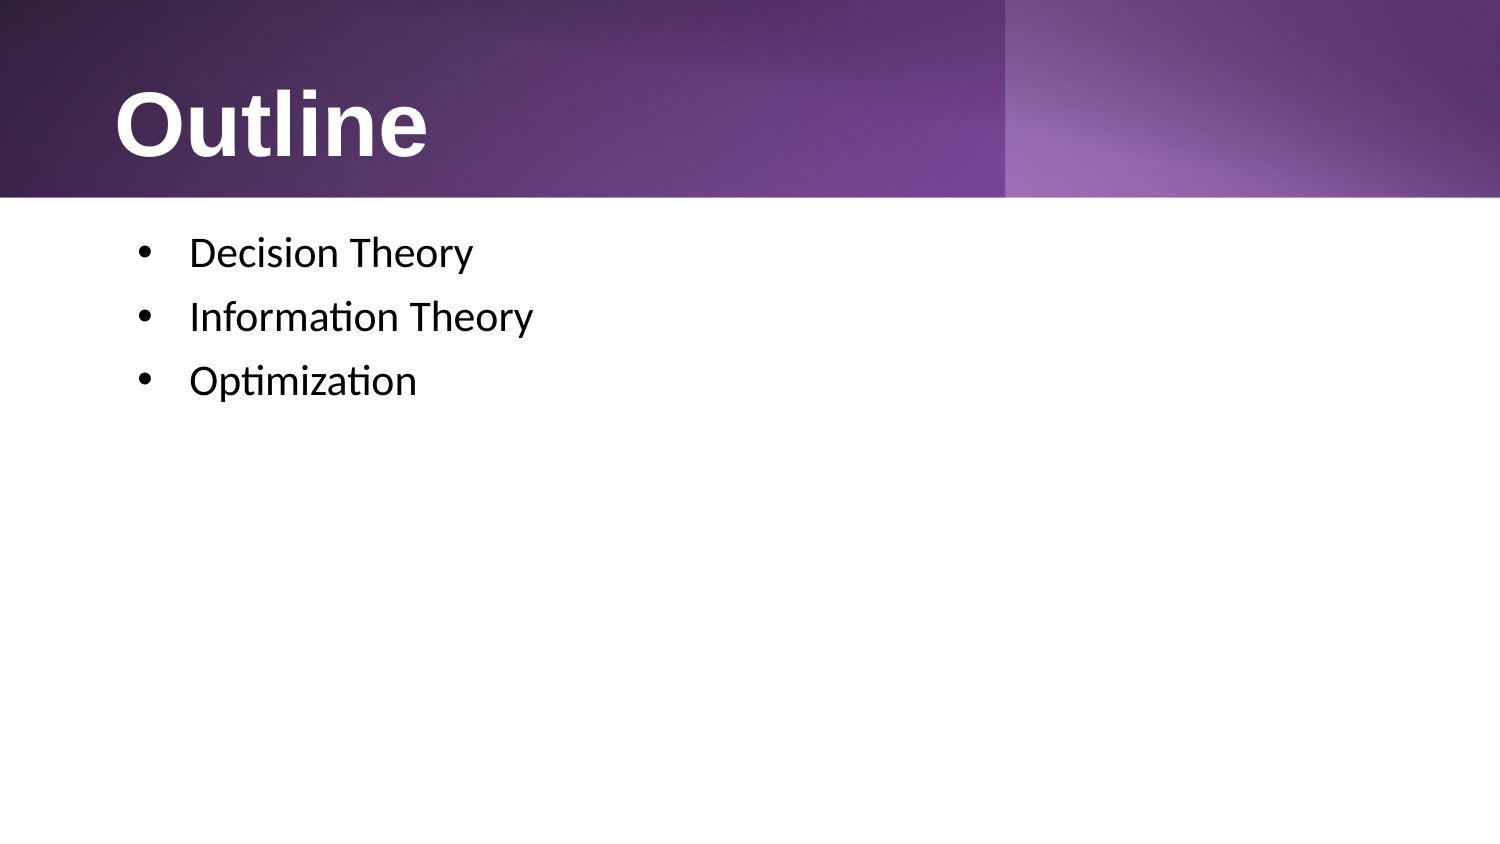

# Outline
Decision Theory
Information Theory
Optimization